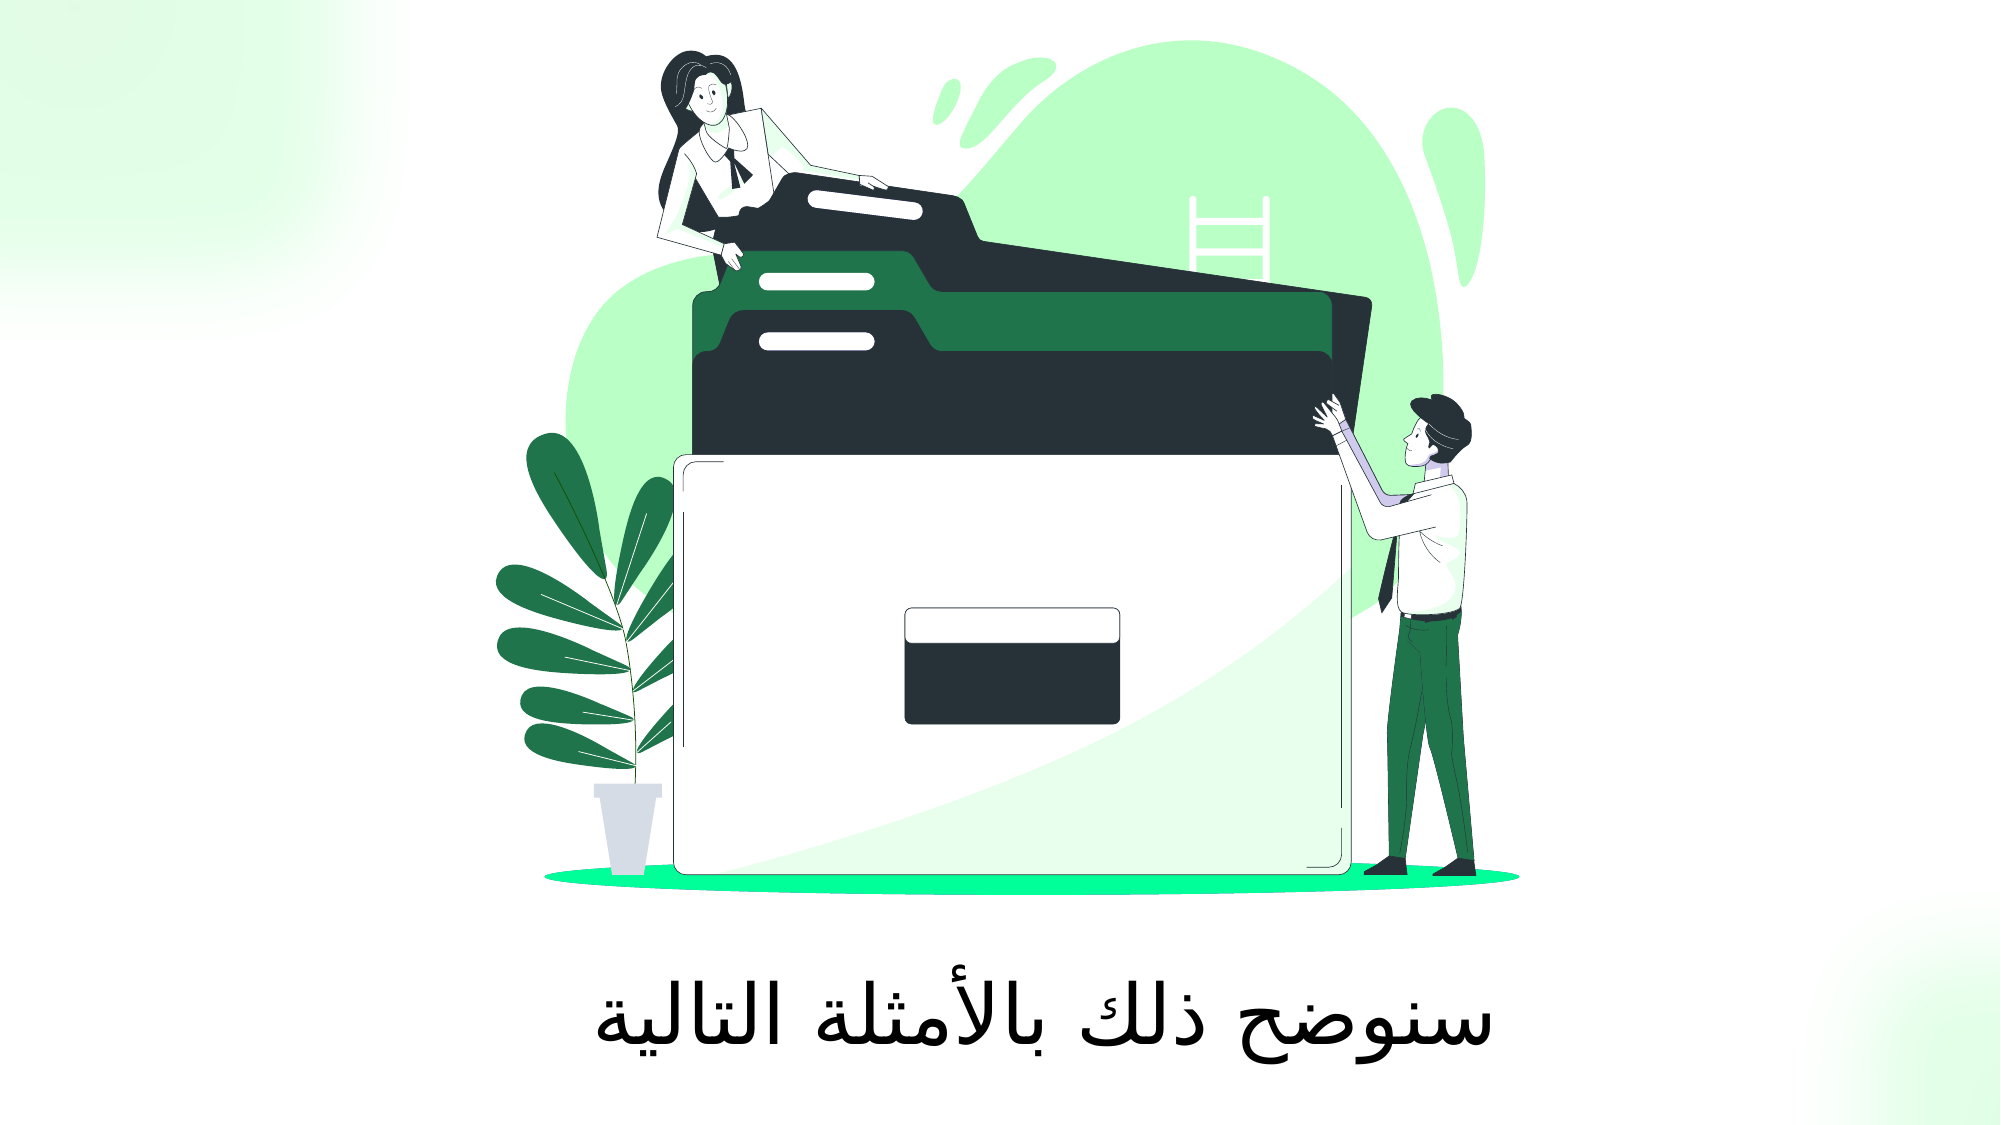

لنفترض وجود بيانات في المدي من
والمراد نسخ هذه البيانات ووضعها
في المدي
A1:B4
B1:C4

ولكن هذه المره النسخ سيكون من كتاب عمل الي كتاب عمل أخر
من Book 1  الي Book2
سنوضح ذلك بالأمثلة التالية